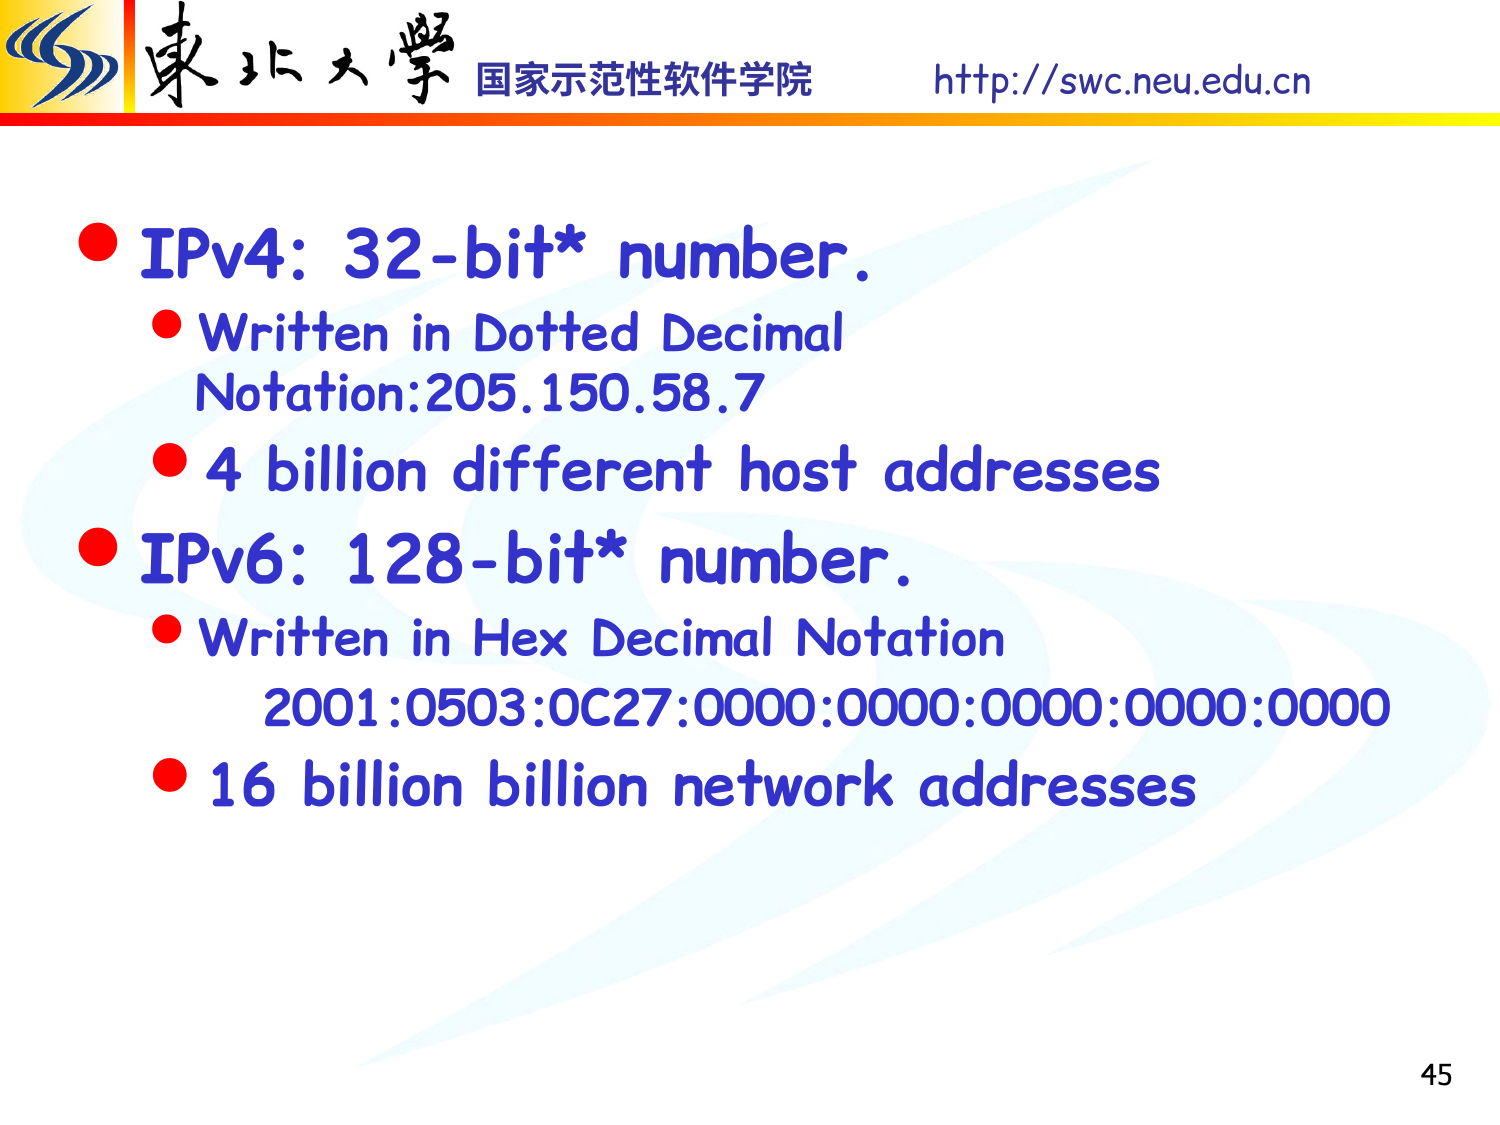

IPv4: 32-bit* number.
Written in Dotted Decimal Notation:205.150.58.7
4 billion different host addresses
IPv6: 128-bit* number.
Written in Hex Decimal Notation
2001:0503:0C27:0000:0000:0000:0000:0000
16 billion billion network addresses
45